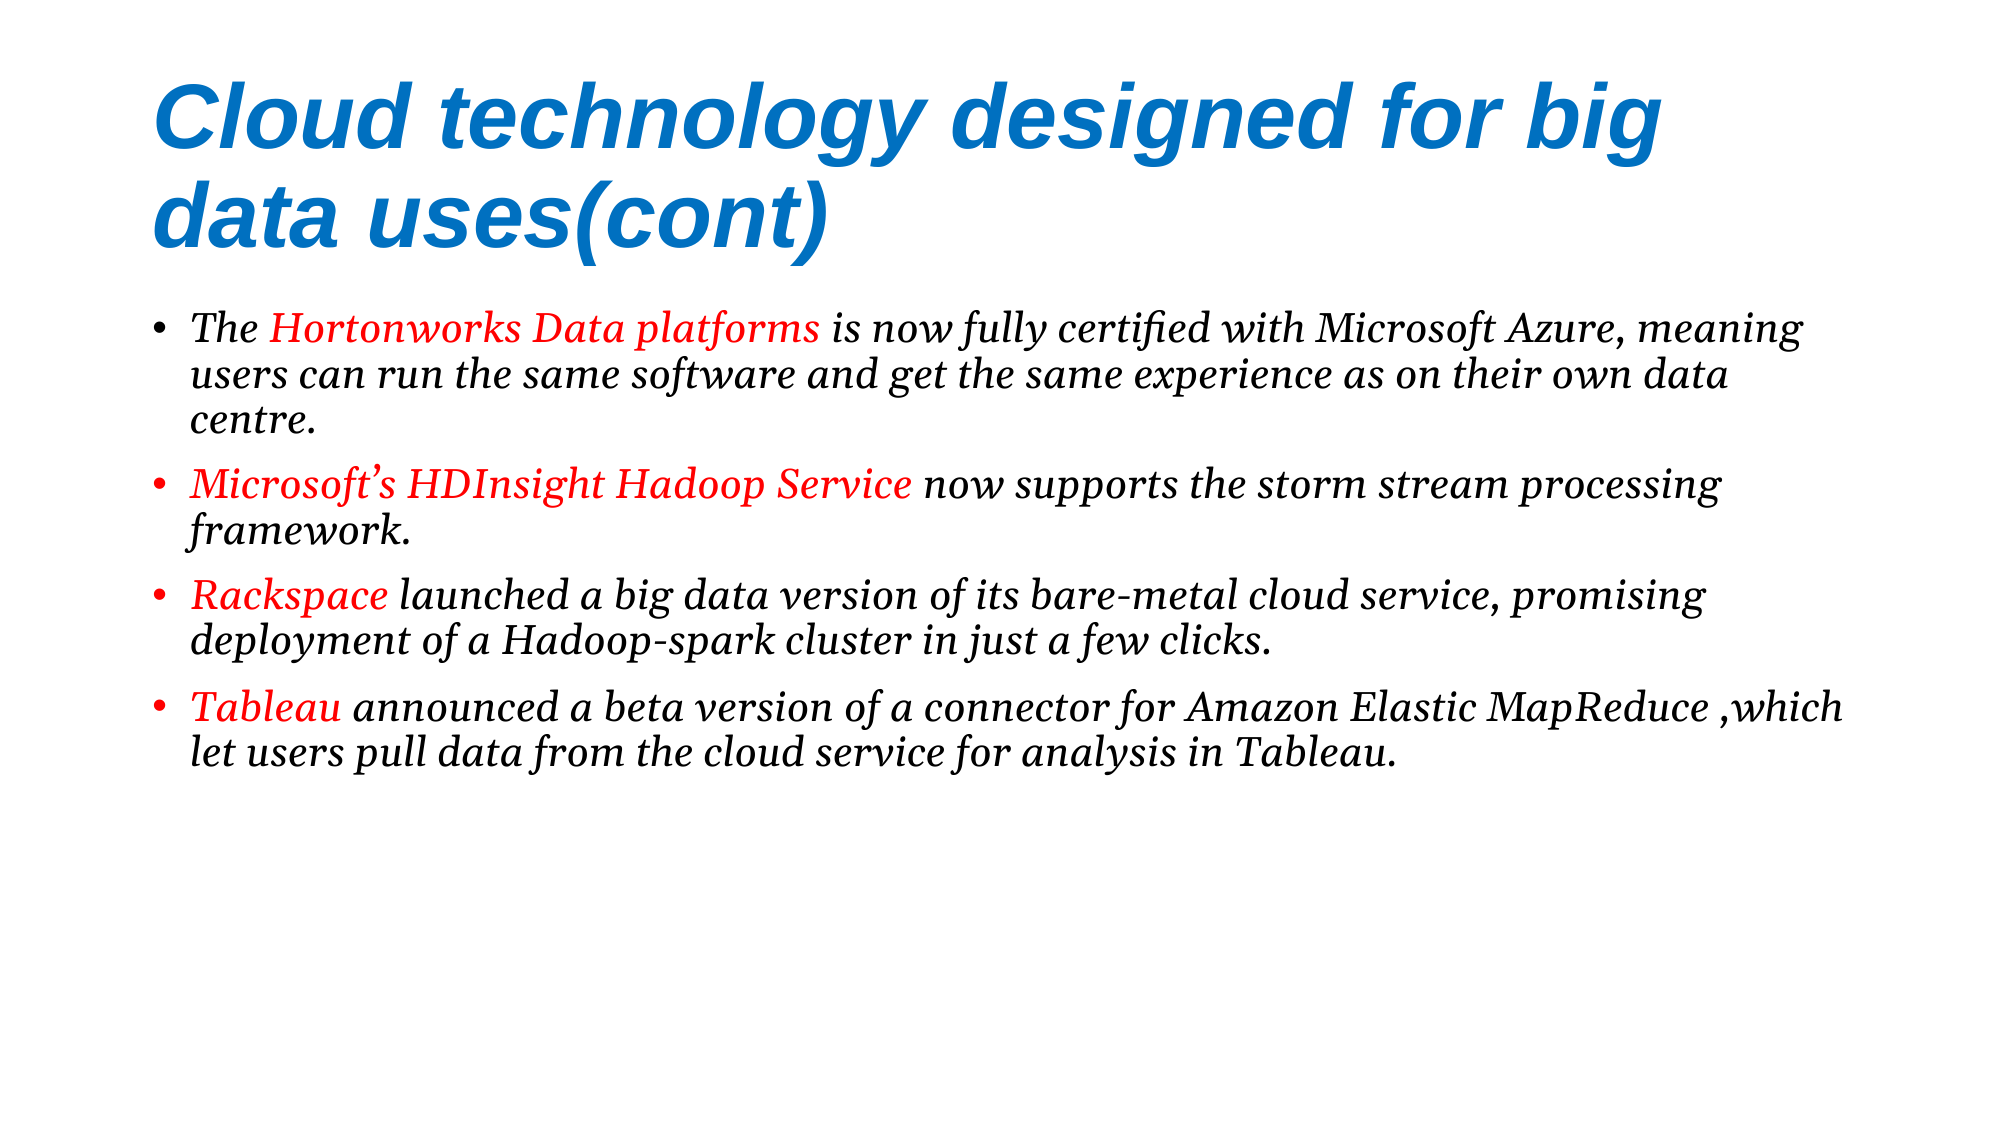

# Cloud technology designed for big data uses(cont)
The Hortonworks Data platforms is now fully certified with Microsoft Azure, meaning users can run the same software and get the same experience as on their own data centre.
Microsoft’s HDInsight Hadoop Service now supports the storm stream processing framework.
Rackspace launched a big data version of its bare-metal cloud service, promising deployment of a Hadoop-spark cluster in just a few clicks.
Tableau announced a beta version of a connector for Amazon Elastic MapReduce ,which let users pull data from the cloud service for analysis in Tableau.